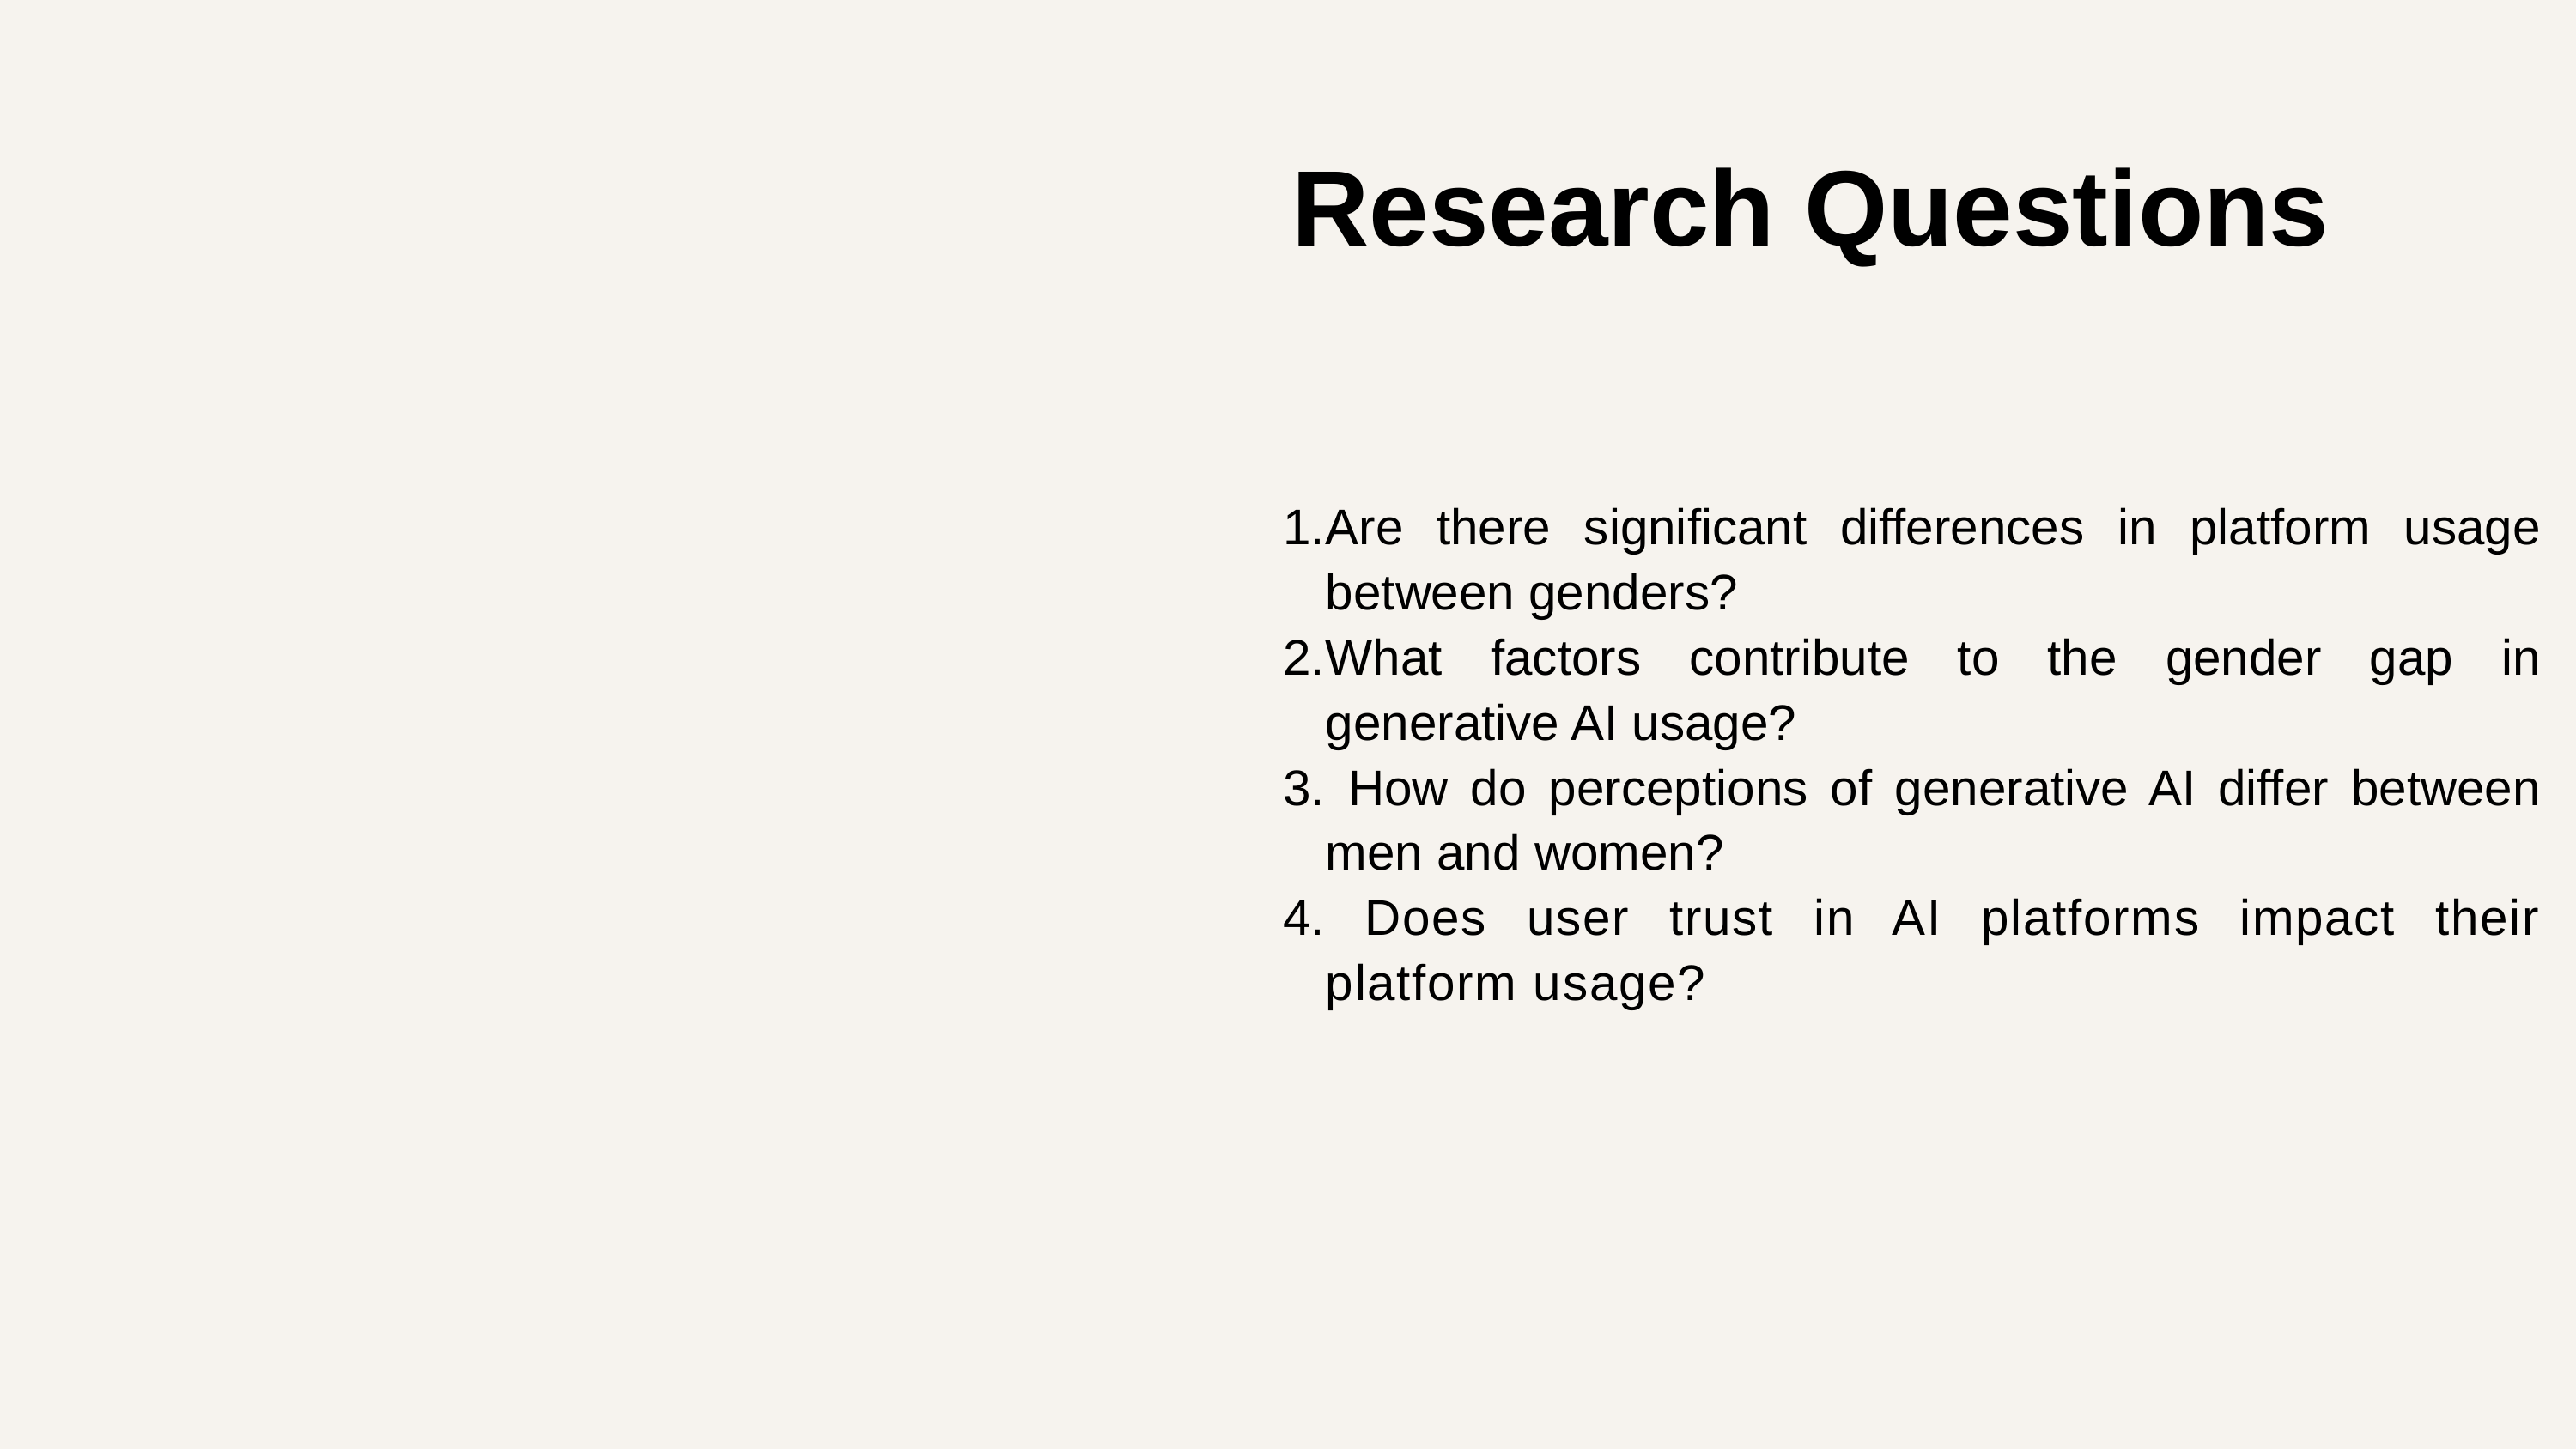

Research Questions

Are there significant differences in platform usage between genders?
What factors contribute to the gender gap in generative AI usage?
 How do perceptions of generative AI differ between men and women?
 Does user trust in AI platforms impact their platform usage?